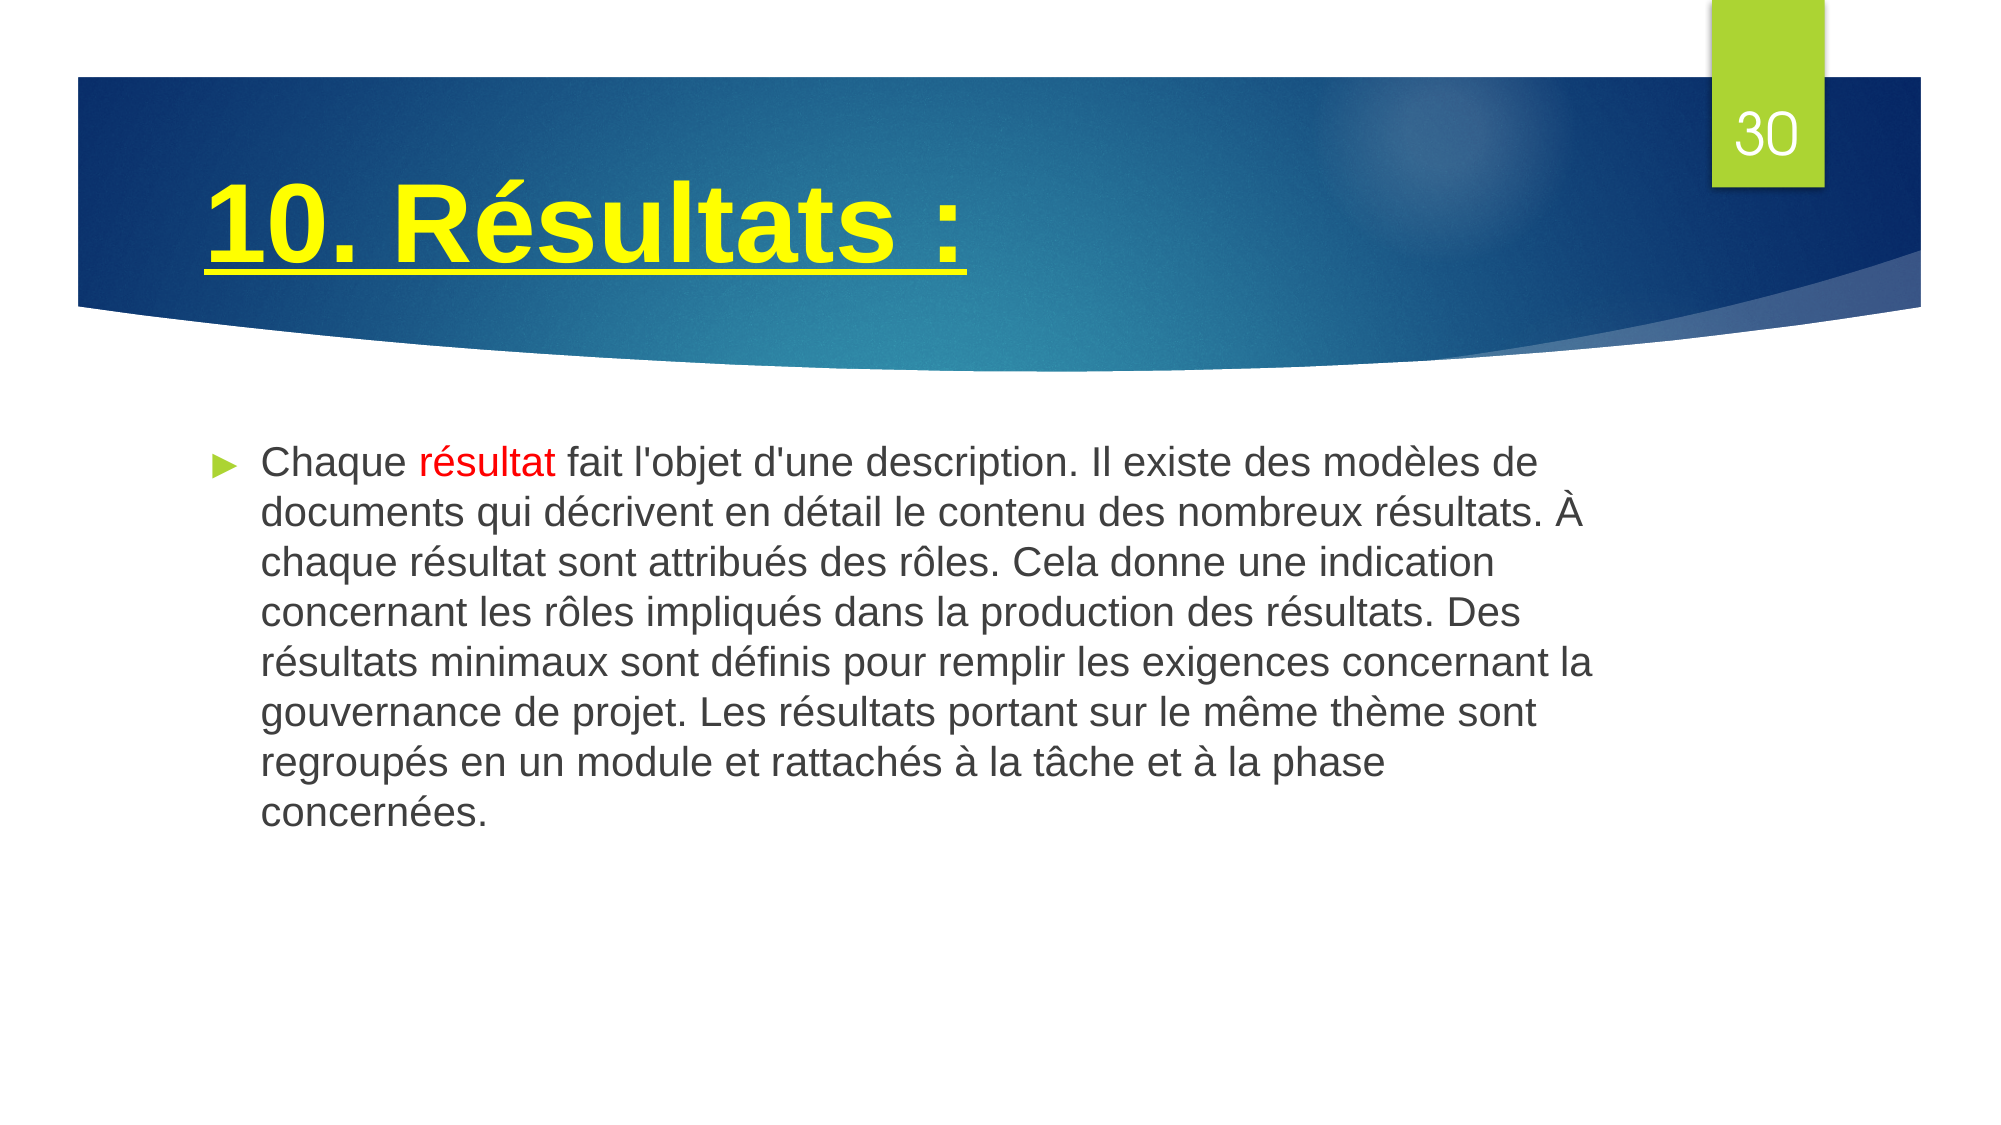

30
# 10. Résultats :
Chaque résultat fait l'objet d'une description. Il existe des modèles de documents qui décrivent en détail le contenu des nombreux résultats. À chaque résultat sont attribués des rôles. Cela donne une indication concernant les rôles impliqués dans la production des résultats. Des résultats minimaux sont définis pour remplir les exigences concernant la gouvernance de projet. Les résultats portant sur le même thème sont regroupés en un module et rattachés à la tâche et à la phase concernées.